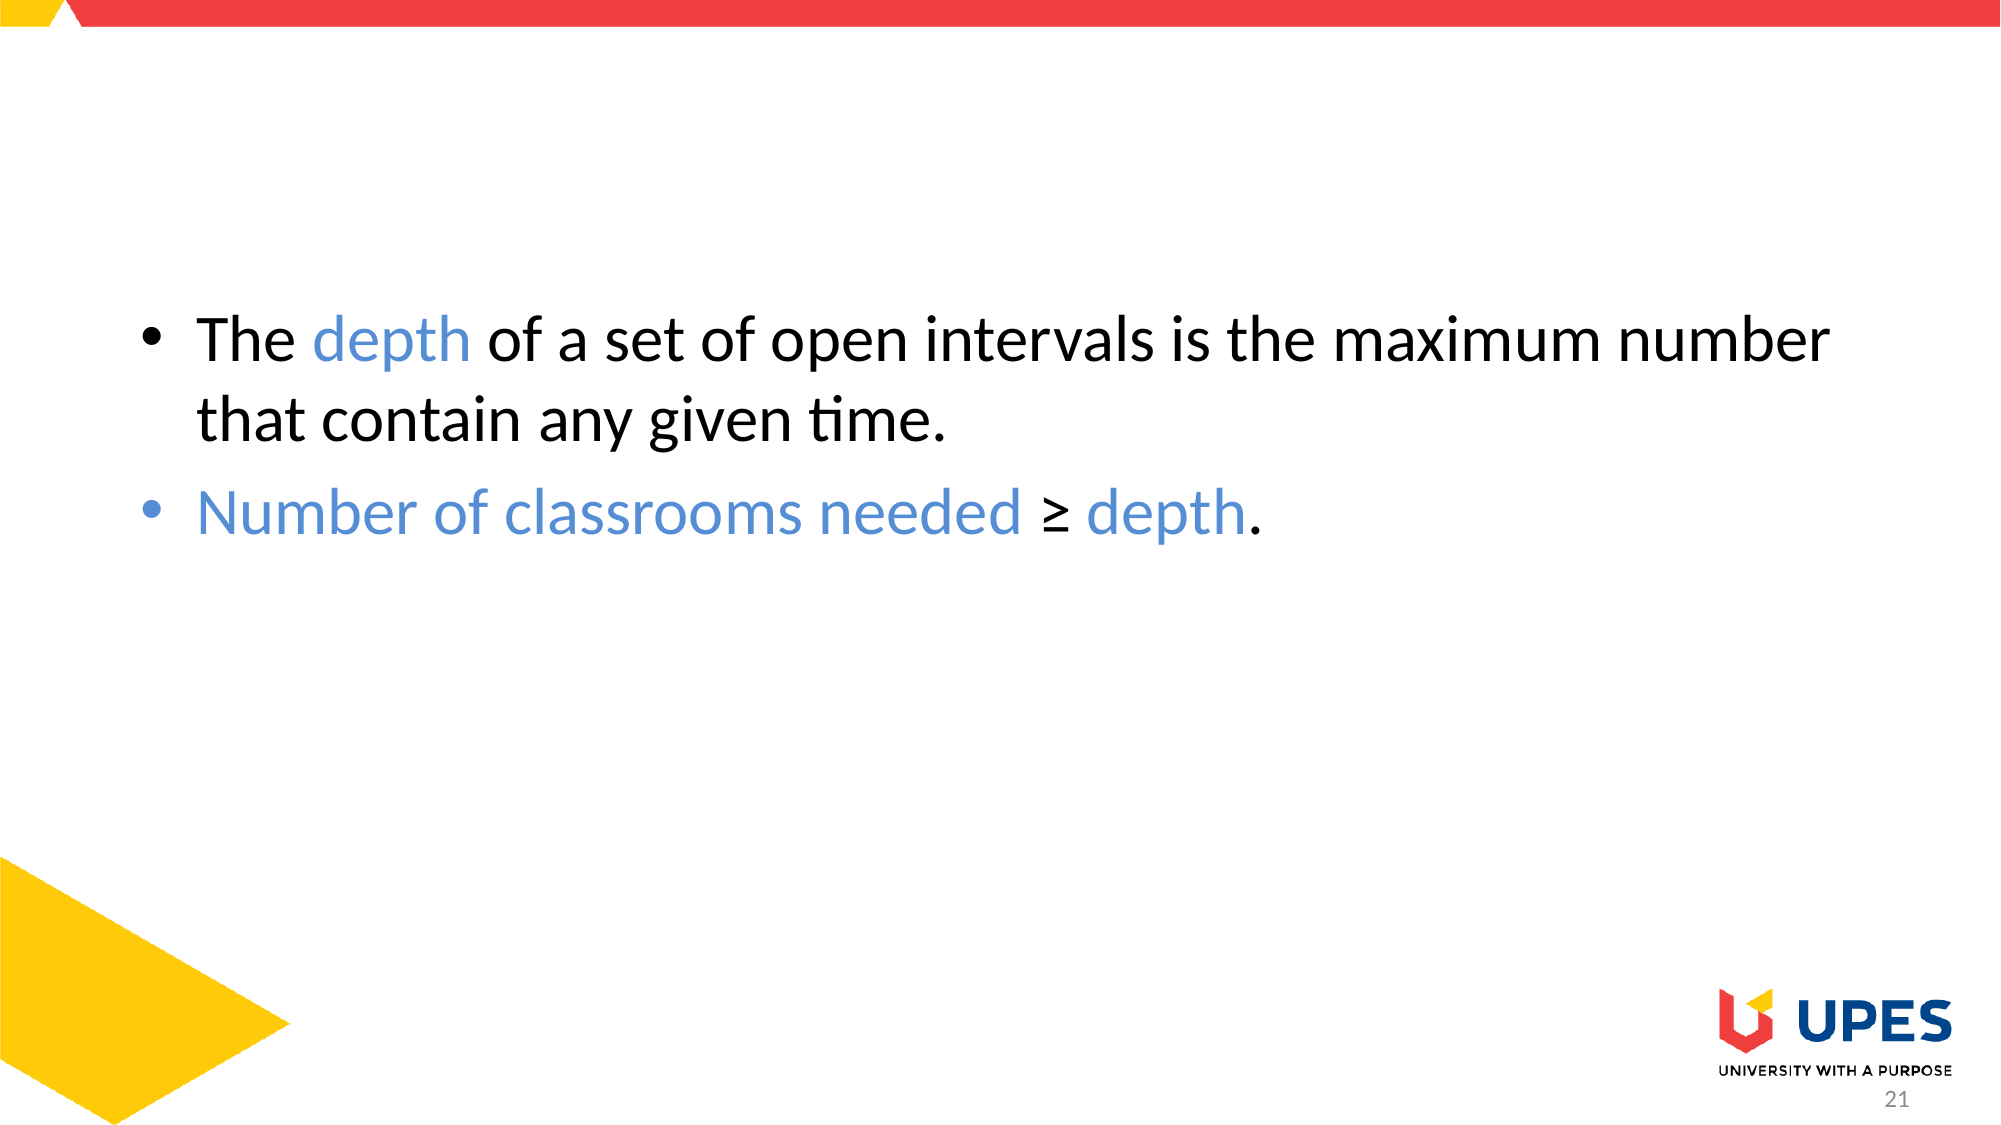

#
The depth of a set of open intervals is the maximum number that contain any given time.
Number of classrooms needed ≥ depth.